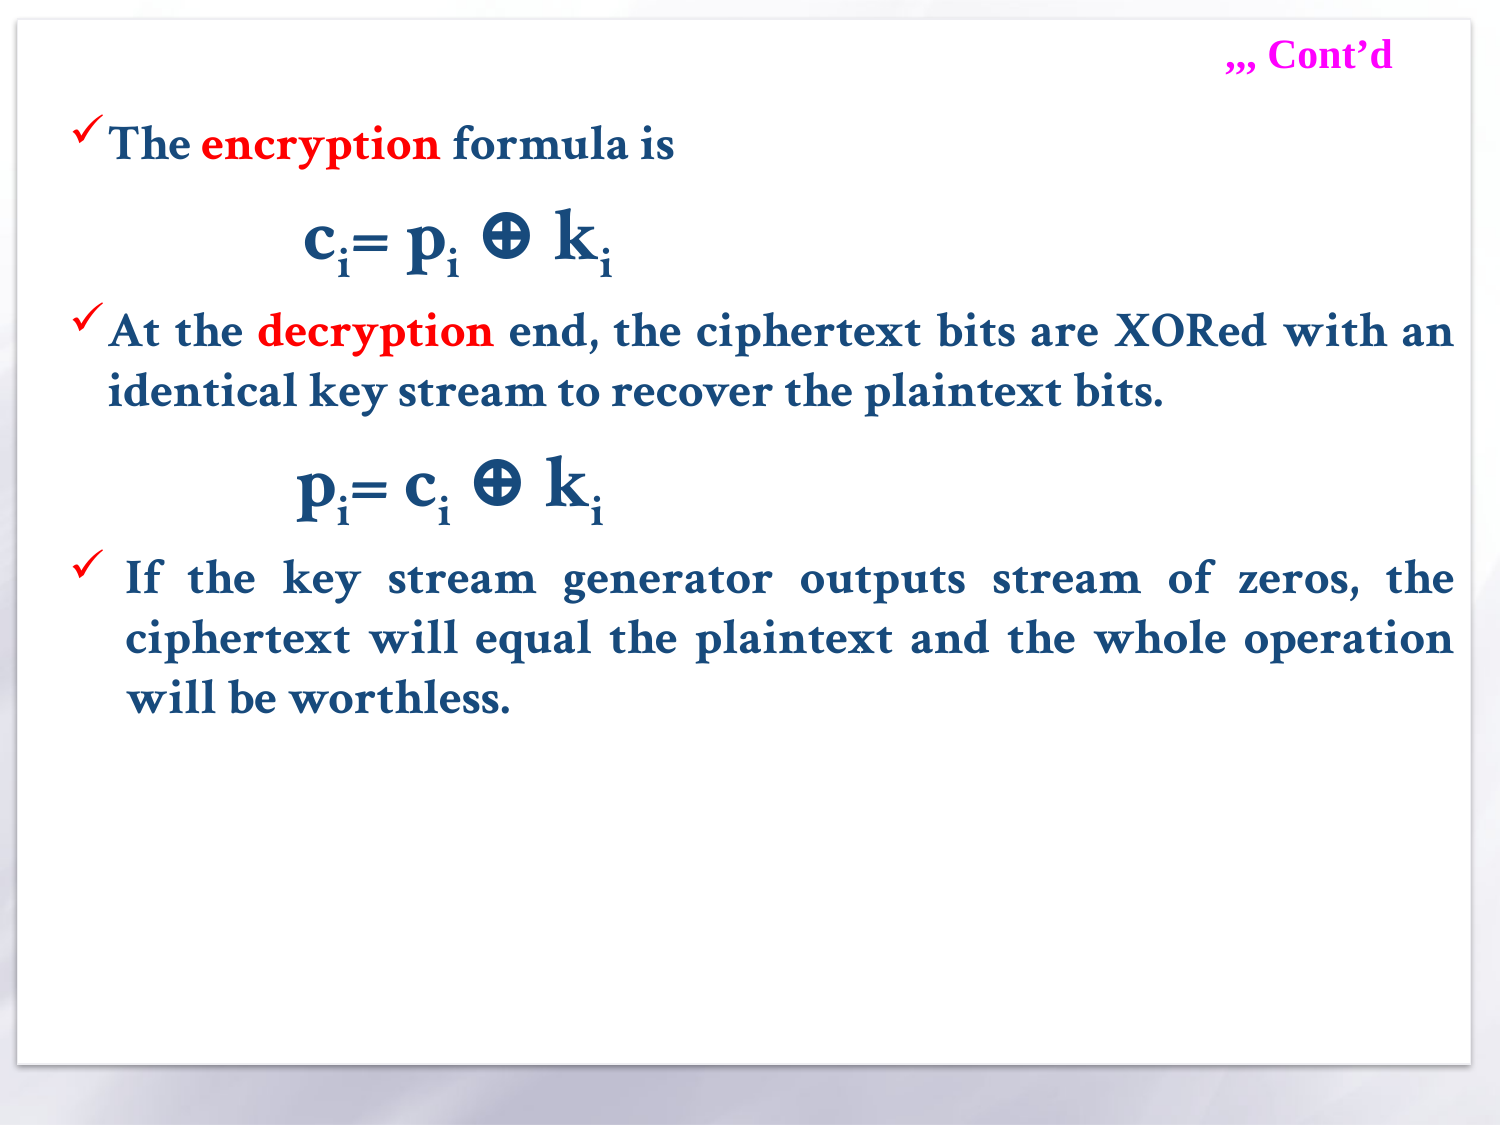

The encryption formula is
ci= pi ⊕ ki
At the decryption end, the ciphertext bits are XORed with an identical key stream to recover the plaintext bits.
pi= ci ⊕ ki
If the key stream generator outputs stream of zeros, the ciphertext will equal the plaintext and the whole operation will be worthless.

,,, Cont’d